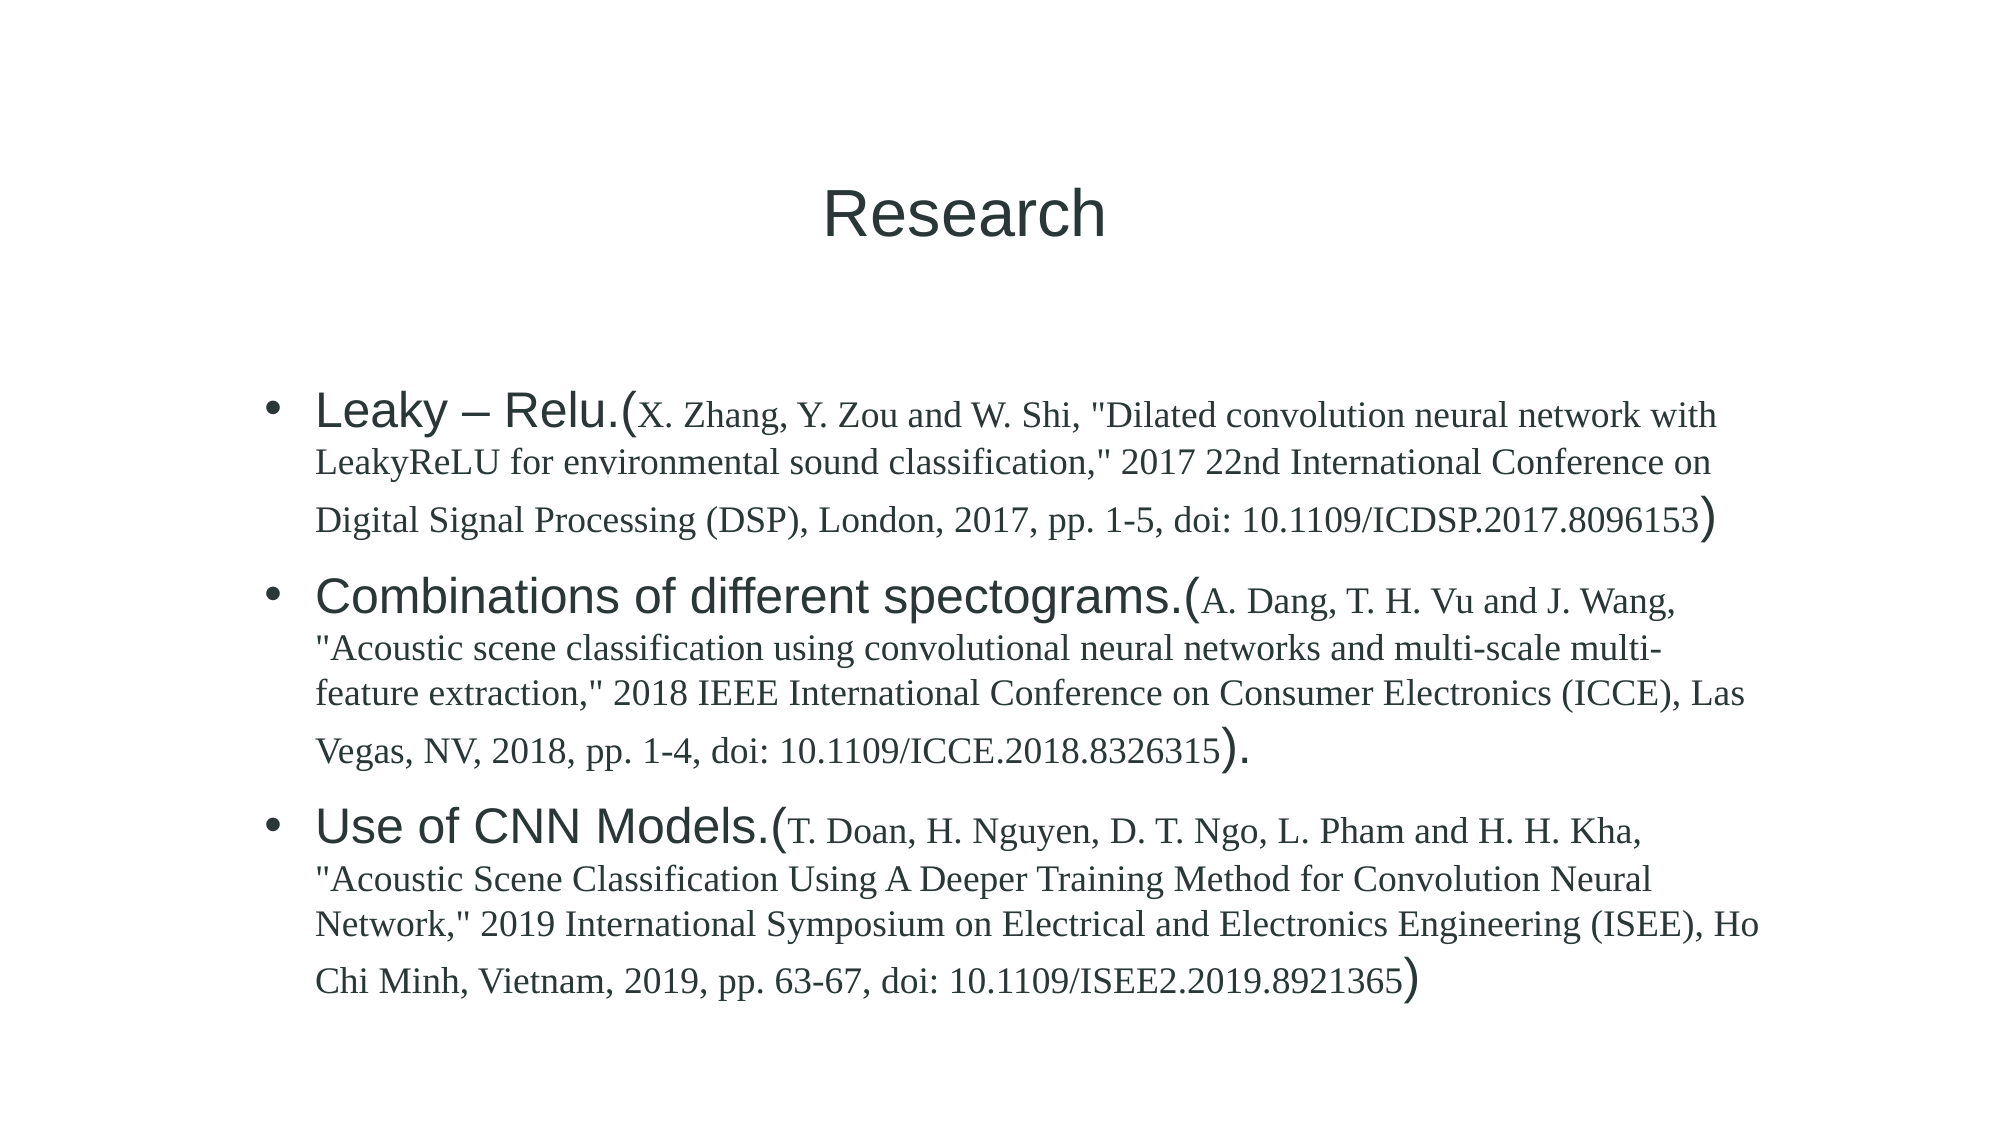

# Research
Leaky – Relu.(X. Zhang, Y. Zou and W. Shi, "Dilated convolution neural network with LeakyReLU for environmental sound classification," 2017 22nd International Conference on Digital Signal Processing (DSP), London, 2017, pp. 1-5, doi: 10.1109/ICDSP.2017.8096153)
Combinations of different spectograms.(A. Dang, T. H. Vu and J. Wang, "Acoustic scene classification using convolutional neural networks and multi-scale multi-feature extraction," 2018 IEEE International Conference on Consumer Electronics (ICCE), Las Vegas, NV, 2018, pp. 1-4, doi: 10.1109/ICCE.2018.8326315).
Use of CNN Models.(T. Doan, H. Nguyen, D. T. Ngo, L. Pham and H. H. Kha, "Acoustic Scene Classification Using A Deeper Training Method for Convolution Neural Network," 2019 International Symposium on Electrical and Electronics Engineering (ISEE), Ho Chi Minh, Vietnam, 2019, pp. 63-67, doi: 10.1109/ISEE2.2019.8921365)